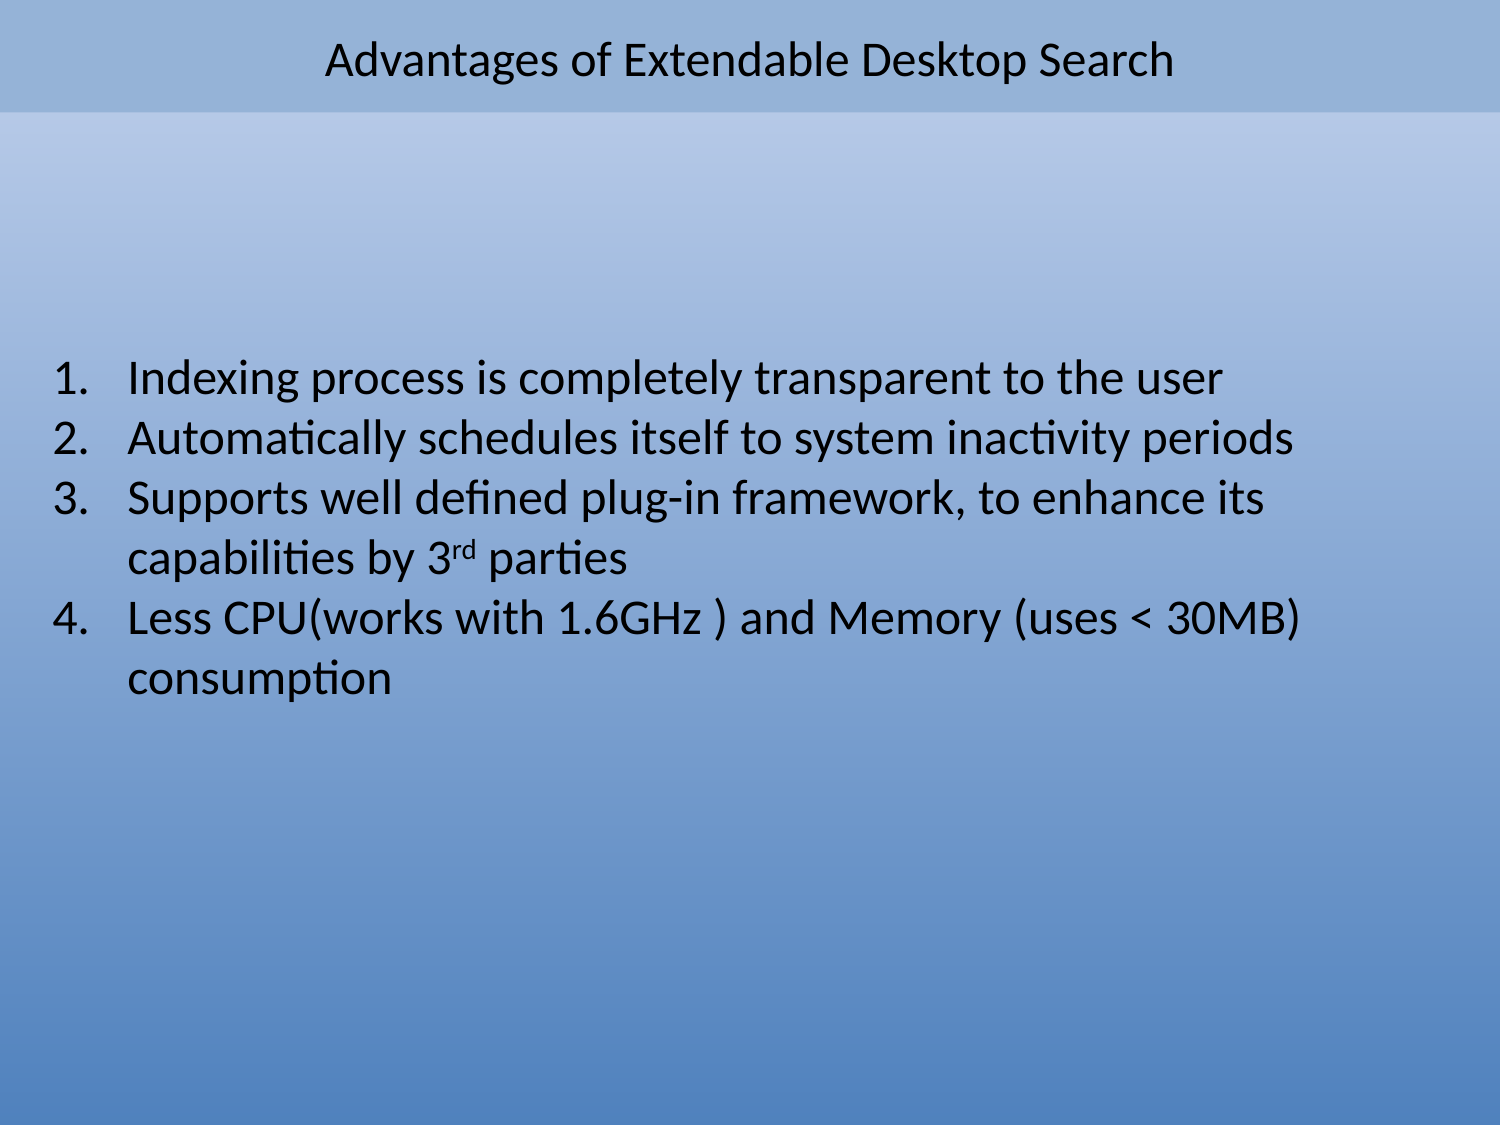

# Advantages of Extendable Desktop Search
Indexing process is completely transparent to the user
Automatically schedules itself to system inactivity periods
Supports well defined plug-in framework, to enhance its capabilities by 3rd parties
Less CPU(works with 1.6GHz ) and Memory (uses < 30MB) consumption